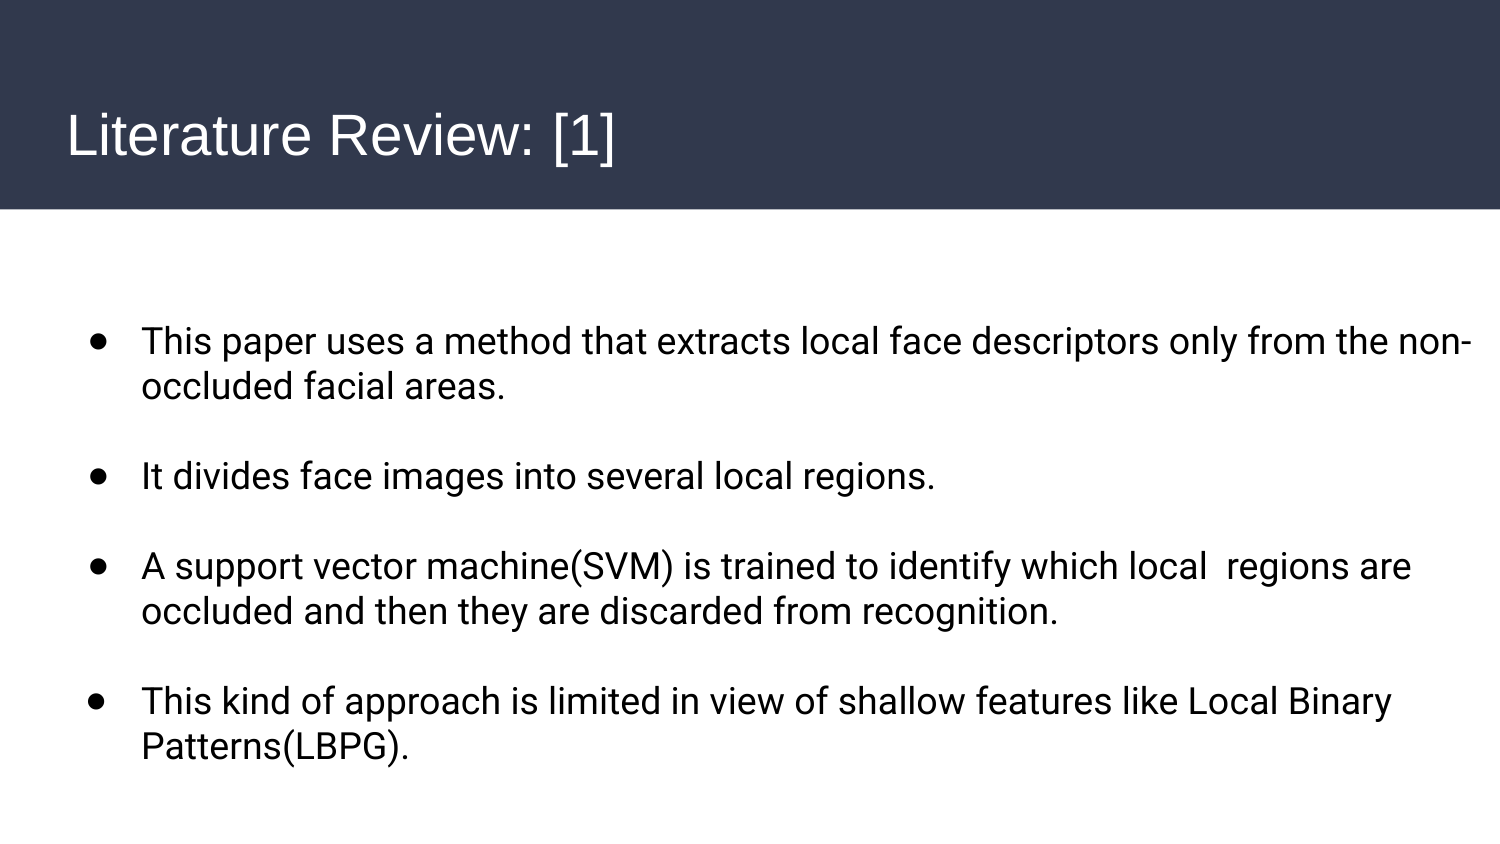

# Literature Review: [1]
This paper uses a method that extracts local face descriptors only from the non-occluded facial areas.

It divides face images into several local regions.

A support vector machine(SVM) is trained to identify which local  regions are occluded and then they are discarded from recognition.

This kind of approach is limited in view of shallow features like Local Binary Patterns(LBPG).